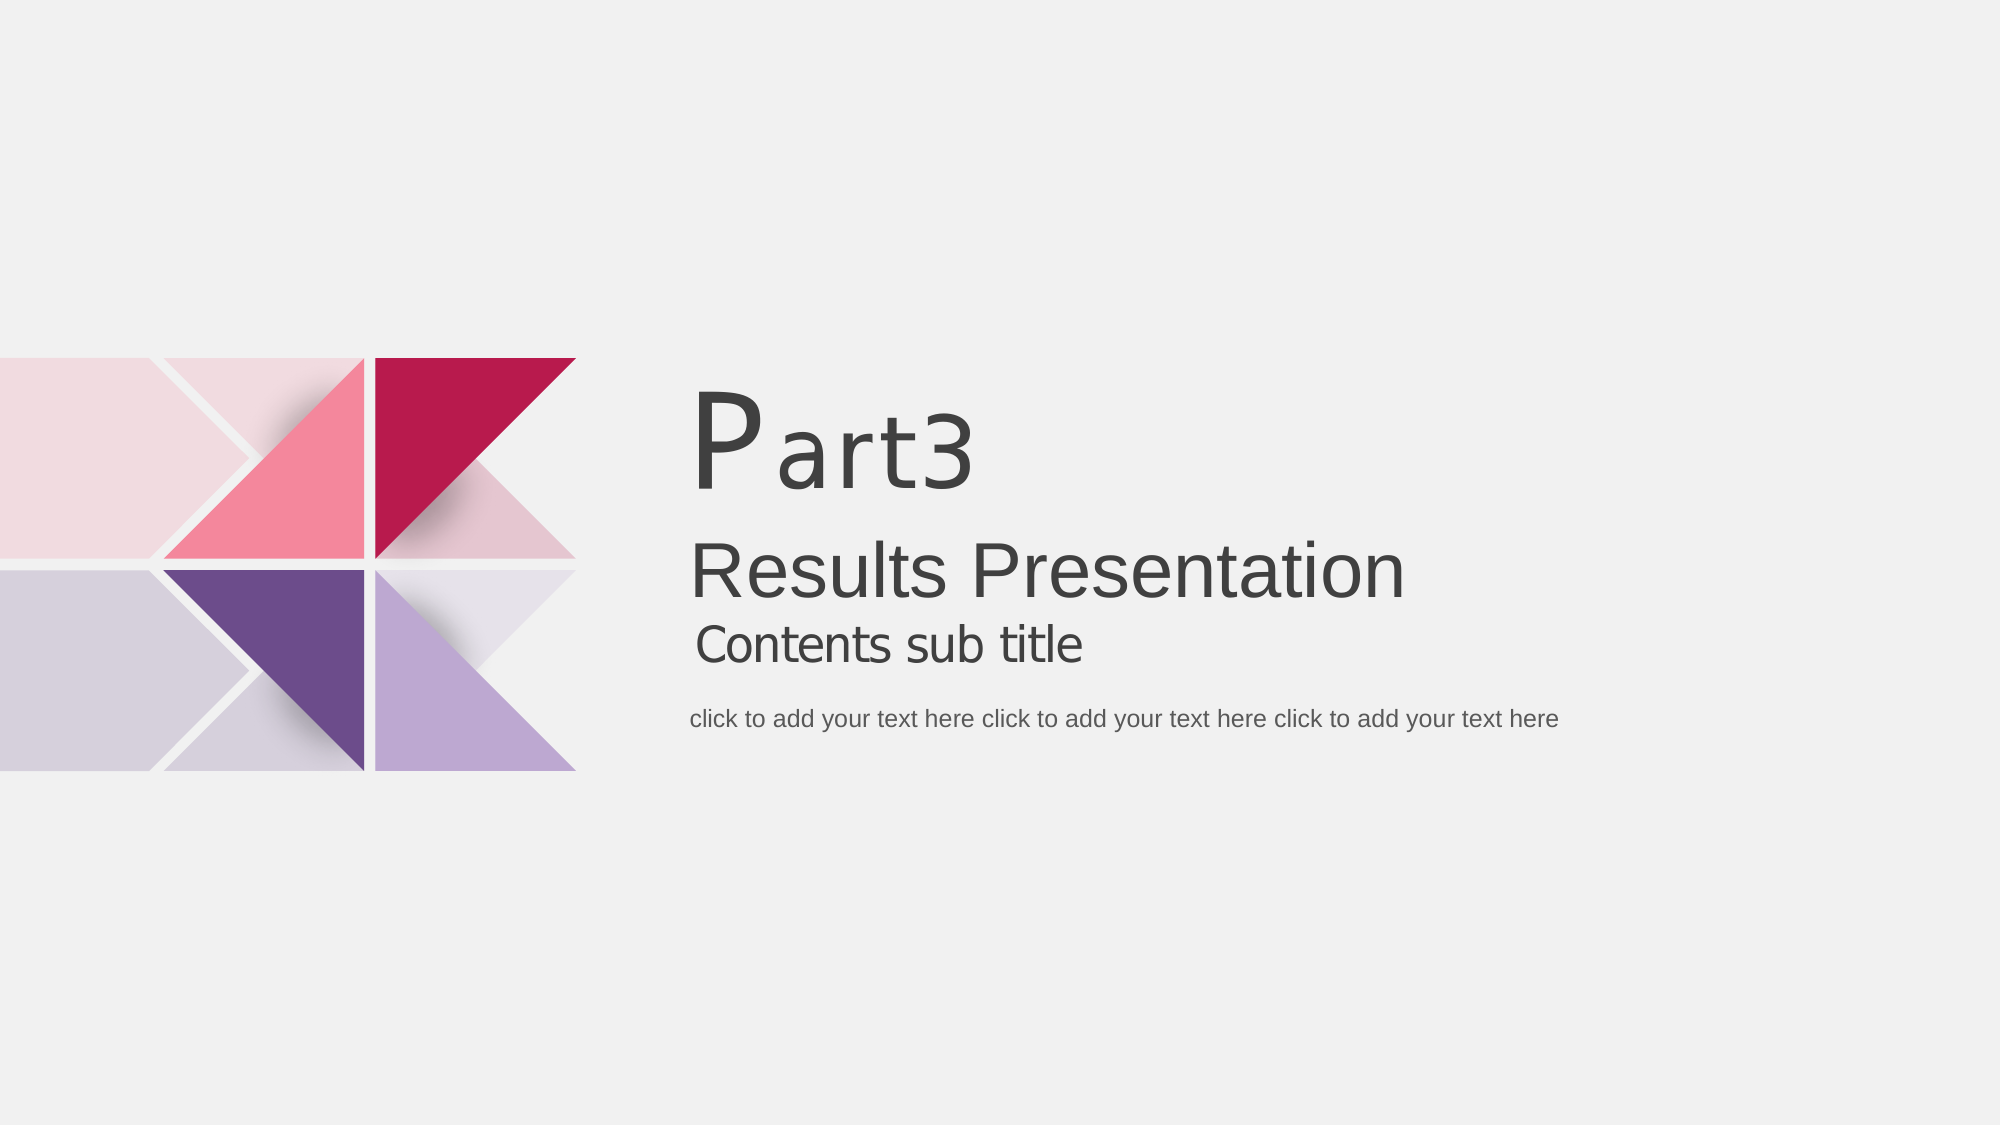

Part3
Results Presentation
 Contents sub title
click to add your text here click to add your text here click to add your text here